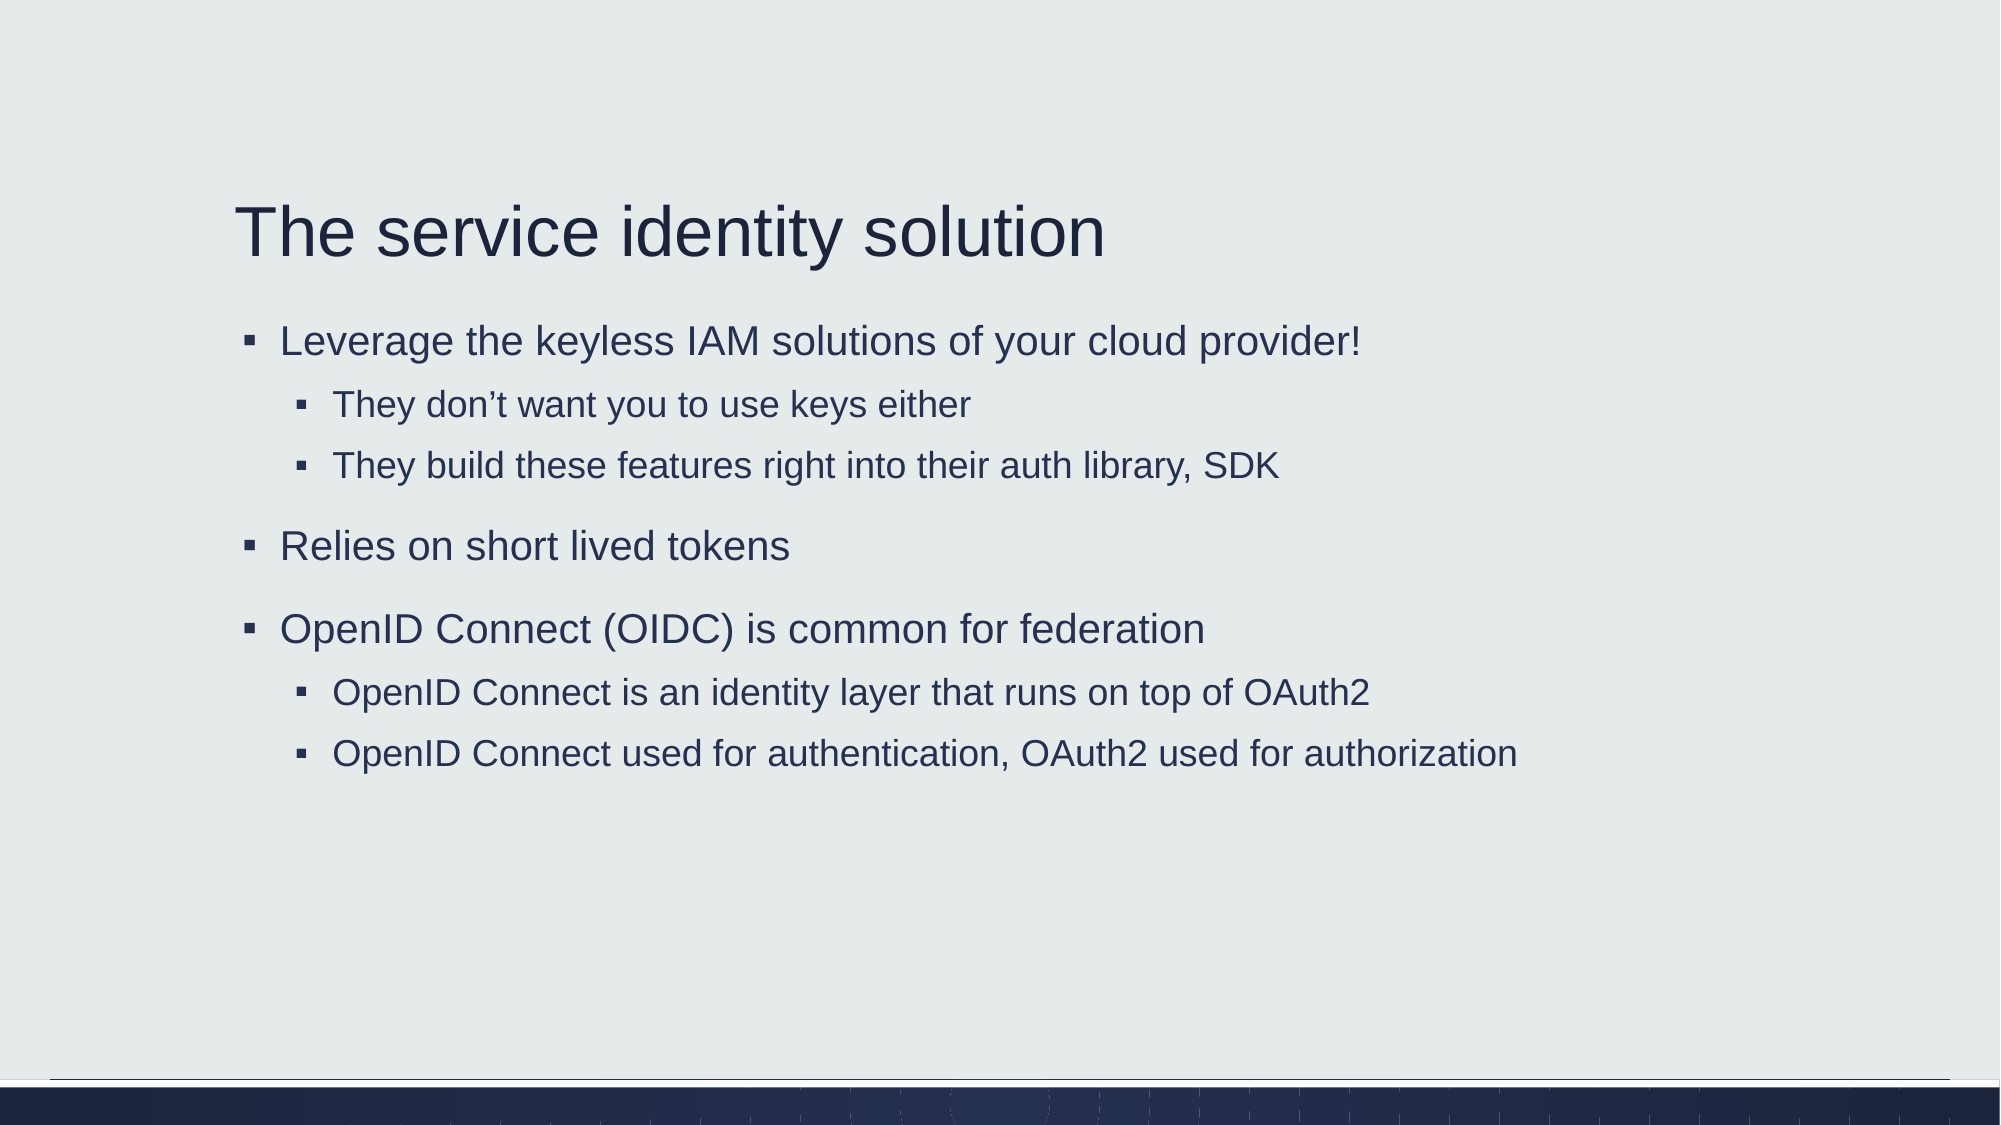

# The service identity solution
Leverage the keyless IAM solutions of your cloud provider!
They don’t want you to use keys either
They build these features right into their auth library, SDK
Relies on short lived tokens
OpenID Connect (OIDC) is common for federation
OpenID Connect is an identity layer that runs on top of OAuth2
OpenID Connect used for authentication, OAuth2 used for authorization